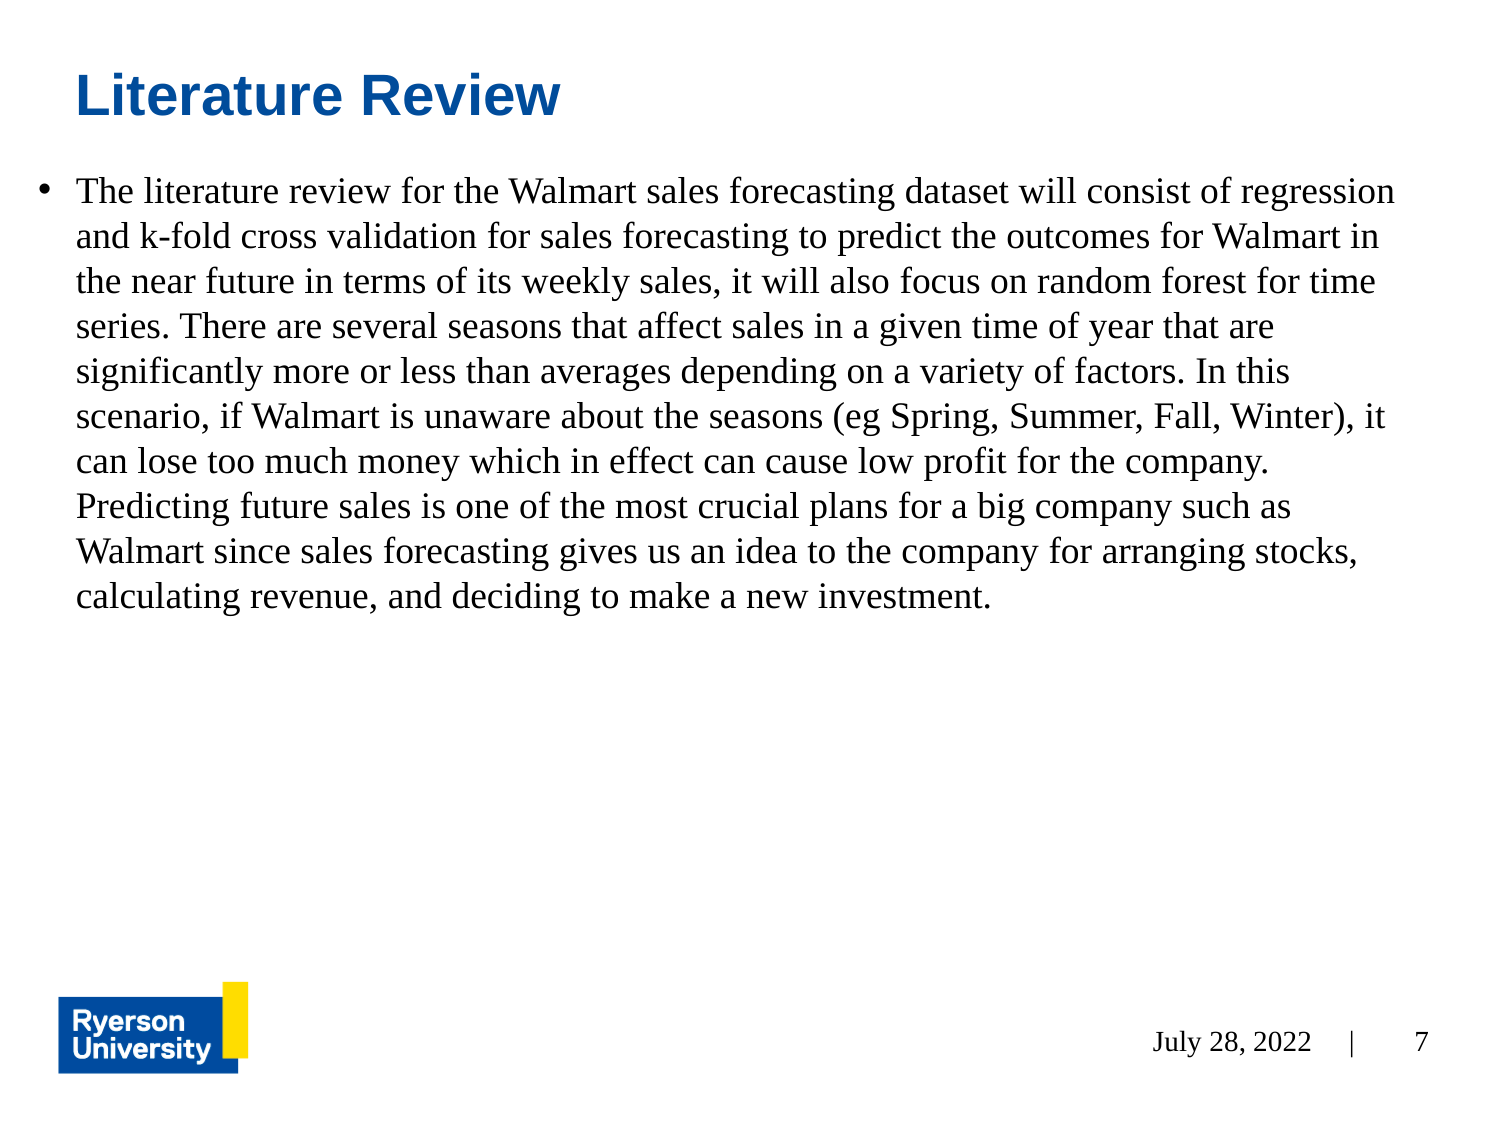

# Literature Review
The literature review for the Walmart sales forecasting dataset will consist of regression and k-fold cross validation for sales forecasting to predict the outcomes for Walmart in the near future in terms of its weekly sales, it will also focus on random forest for time series. There are several seasons that affect sales in a given time of year that are significantly more or less than averages depending on a variety of factors. In this scenario, if Walmart is unaware about the seasons (eg Spring, Summer, Fall, Winter), it can lose too much money which in effect can cause low profit for the company. Predicting future sales is one of the most crucial plans for a big company such as Walmart since sales forecasting gives us an idea to the company for arranging stocks, calculating revenue, and deciding to make a new investment.

July 28, 2022     |
7